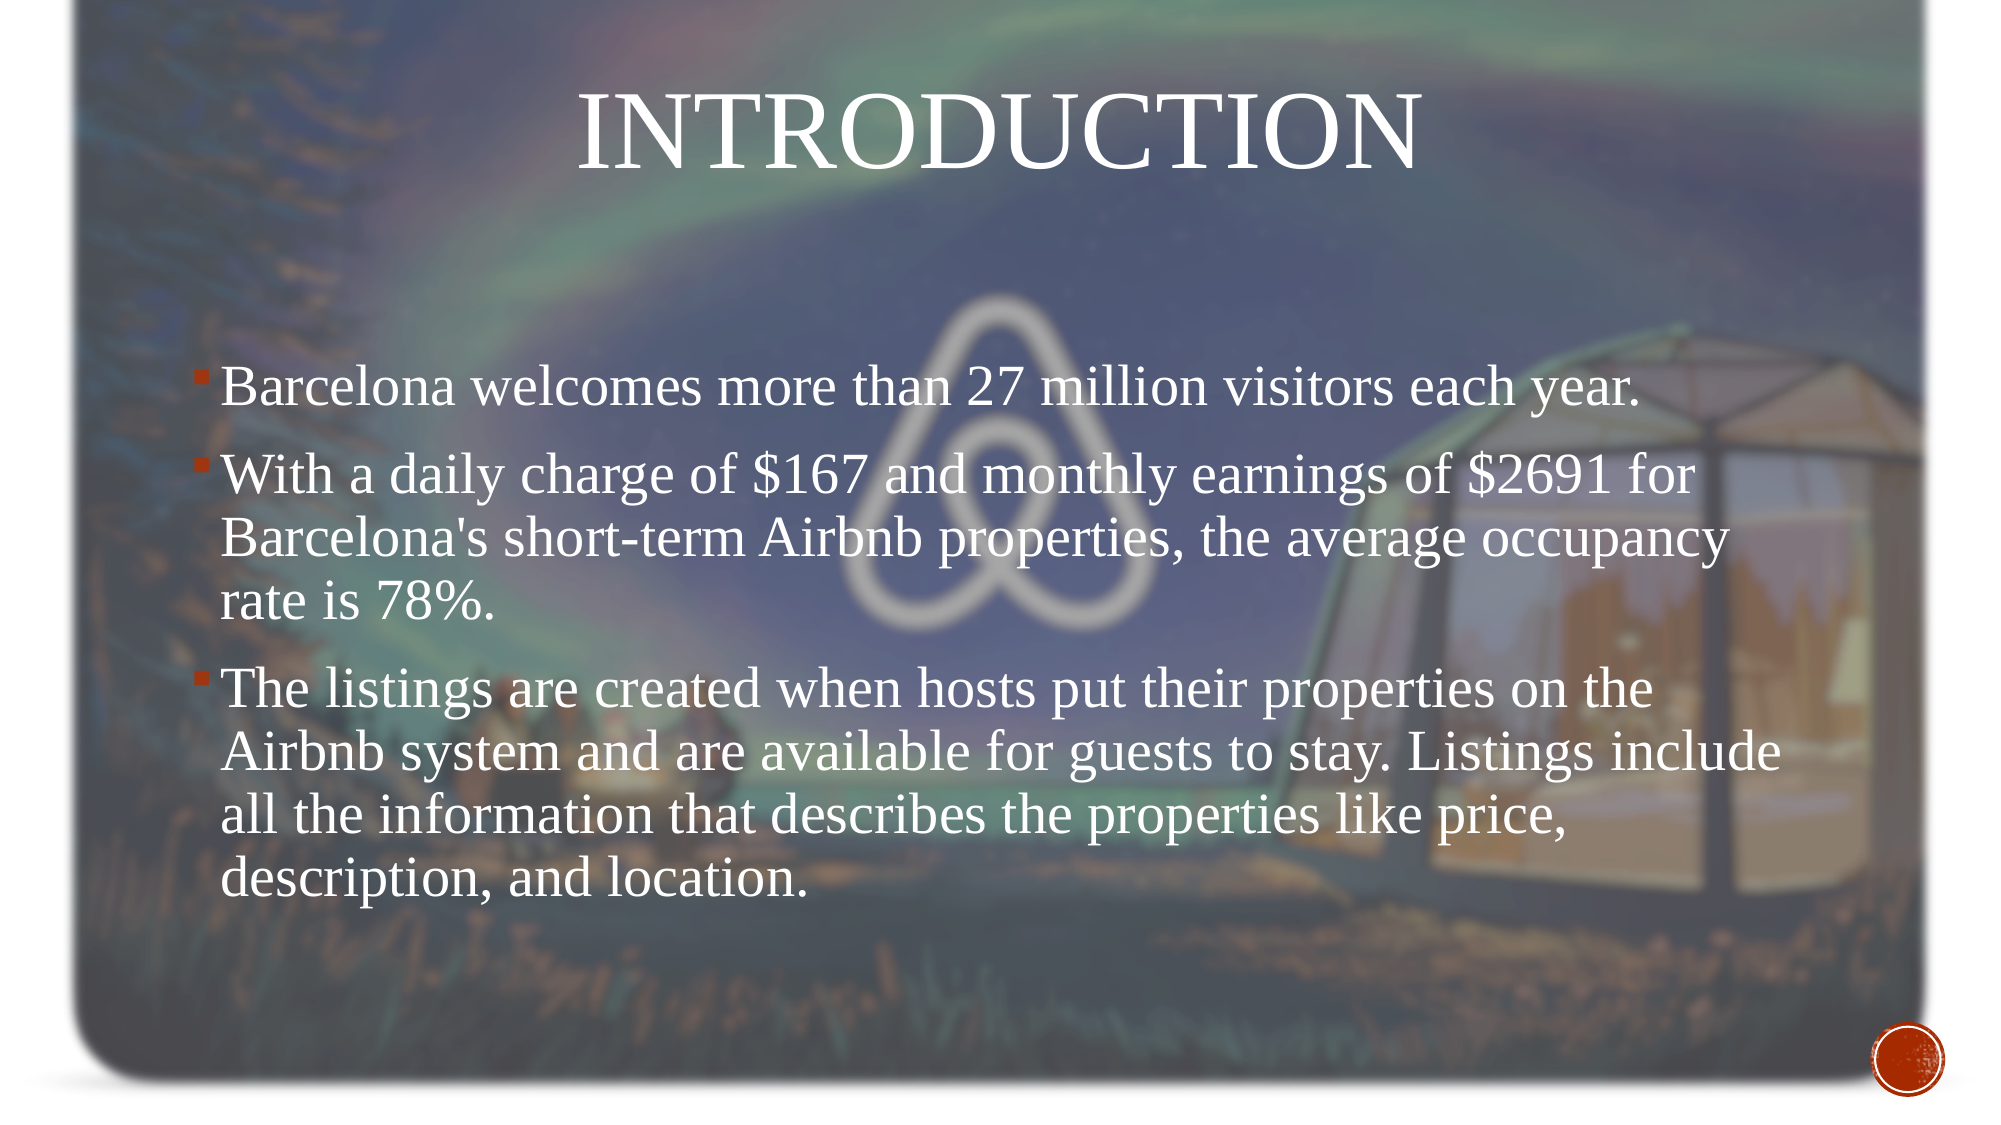

# INTRODUCTION
Barcelona welcomes more than 27 million visitors each year.
With a daily charge of $167 and monthly earnings of $2691 for Barcelona's short-term Airbnb properties, the average occupancy rate is 78%.
The listings are created when hosts put their properties on the Airbnb system and are available for guests to stay. Listings include all the information that describes the properties like price, description, and location.